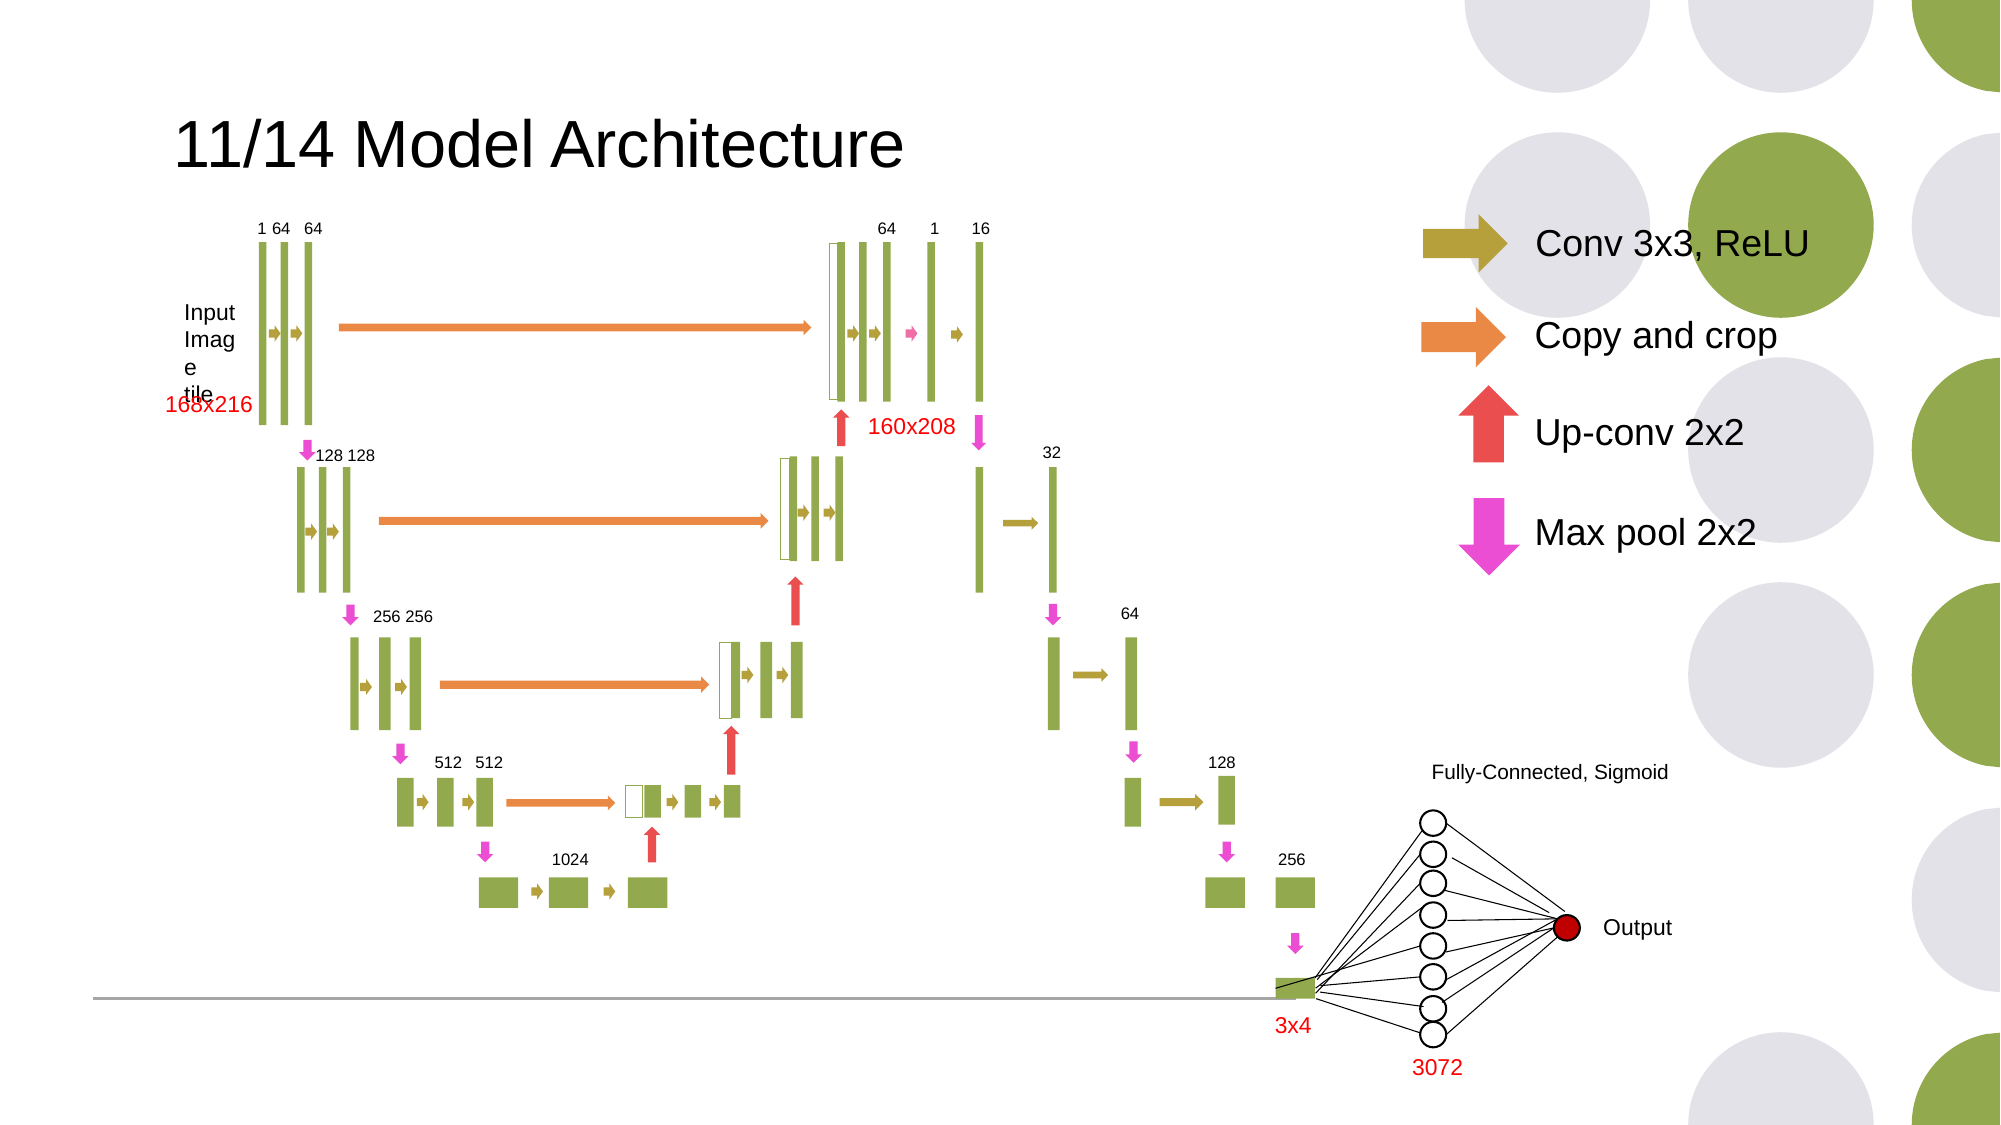

11/14 Model Architecture
1
64
64
64
1
16
Conv 3x3, ReLU

Input
Image
tile
Copy and crop

168x216

Up-conv 2x2
160x208

32
128
128

Max pool 2x2

64
256
256

512
512
128
Fully-Connected, Sigmoid

1024
256

Output

3x4

3072